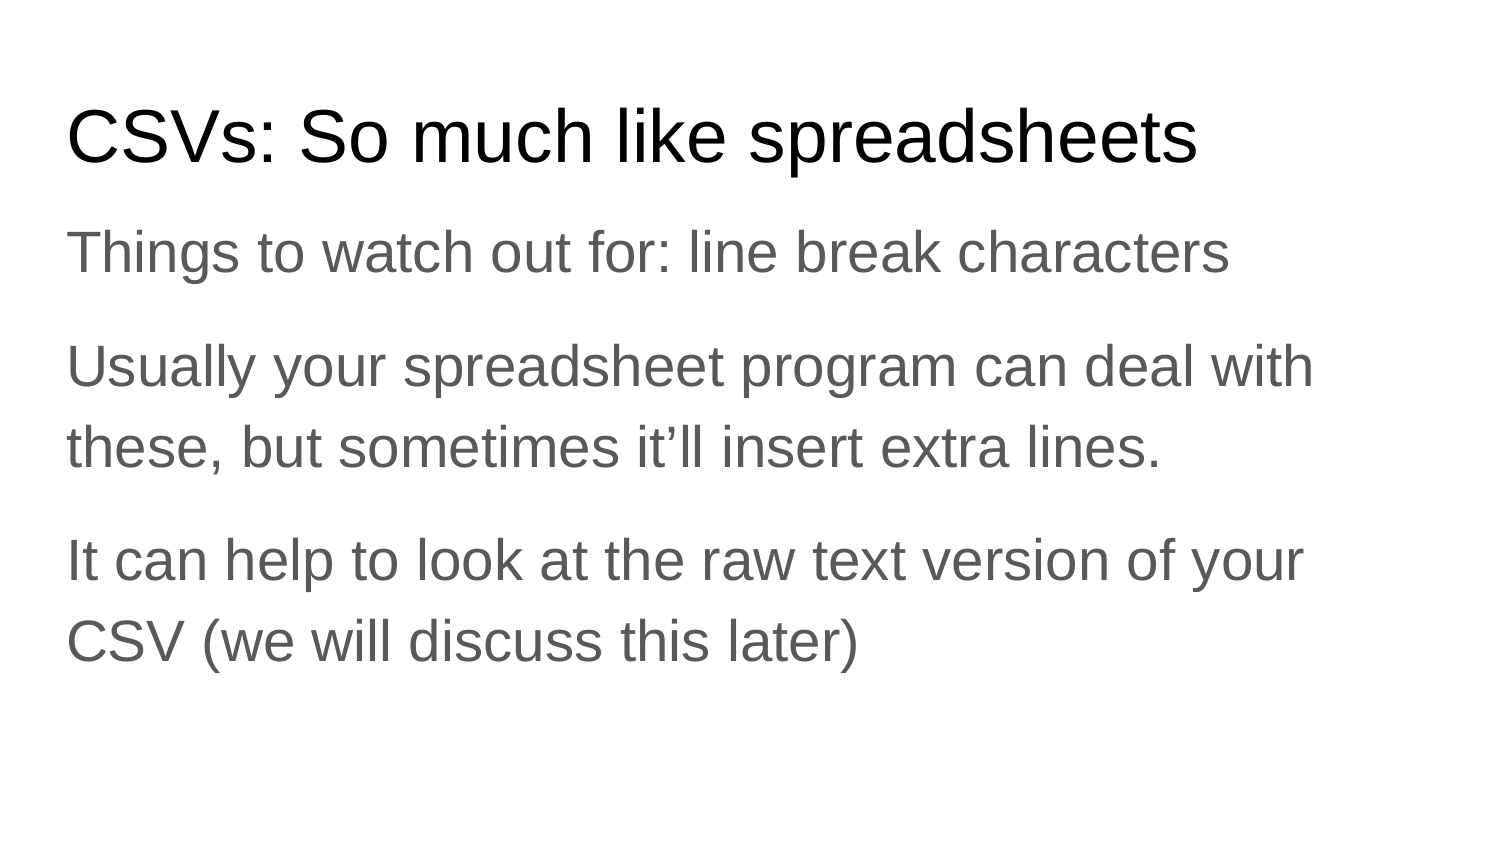

# CSVs: So much like spreadsheets

Things to watch out for: line break characters
Usually your spreadsheet program can deal with these, but sometimes it’ll insert extra lines.
It can help to look at the raw text version of your CSV (we will discuss this later)